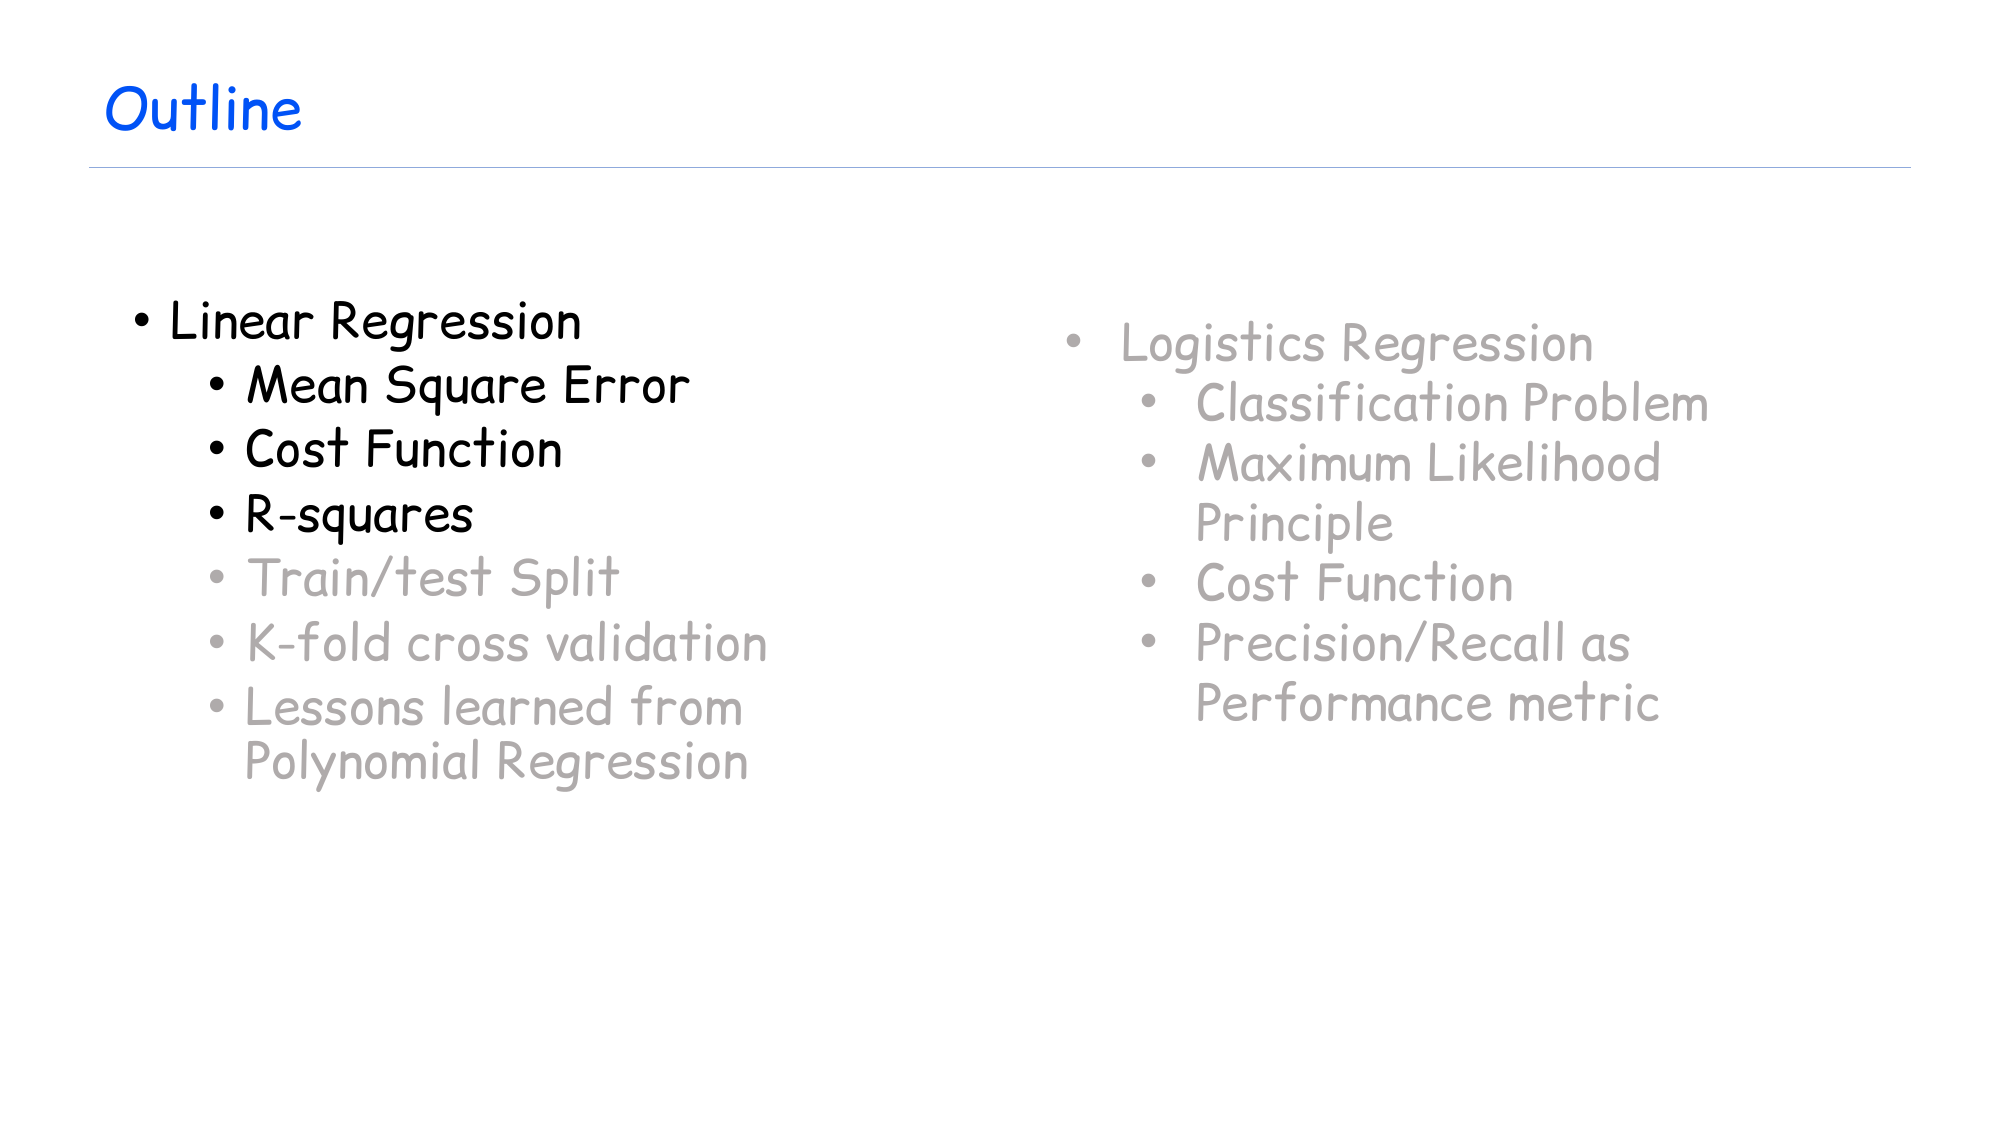

# Outline
Linear Regression
Mean Square Error
Cost Function
R-squares
Train/test Split
K-fold cross validation
Lessons learned from Polynomial Regression

Logistics Regression
Classification Problem
Maximum Likelihood Principle
Cost Function
Precision/Recall as Performance metric